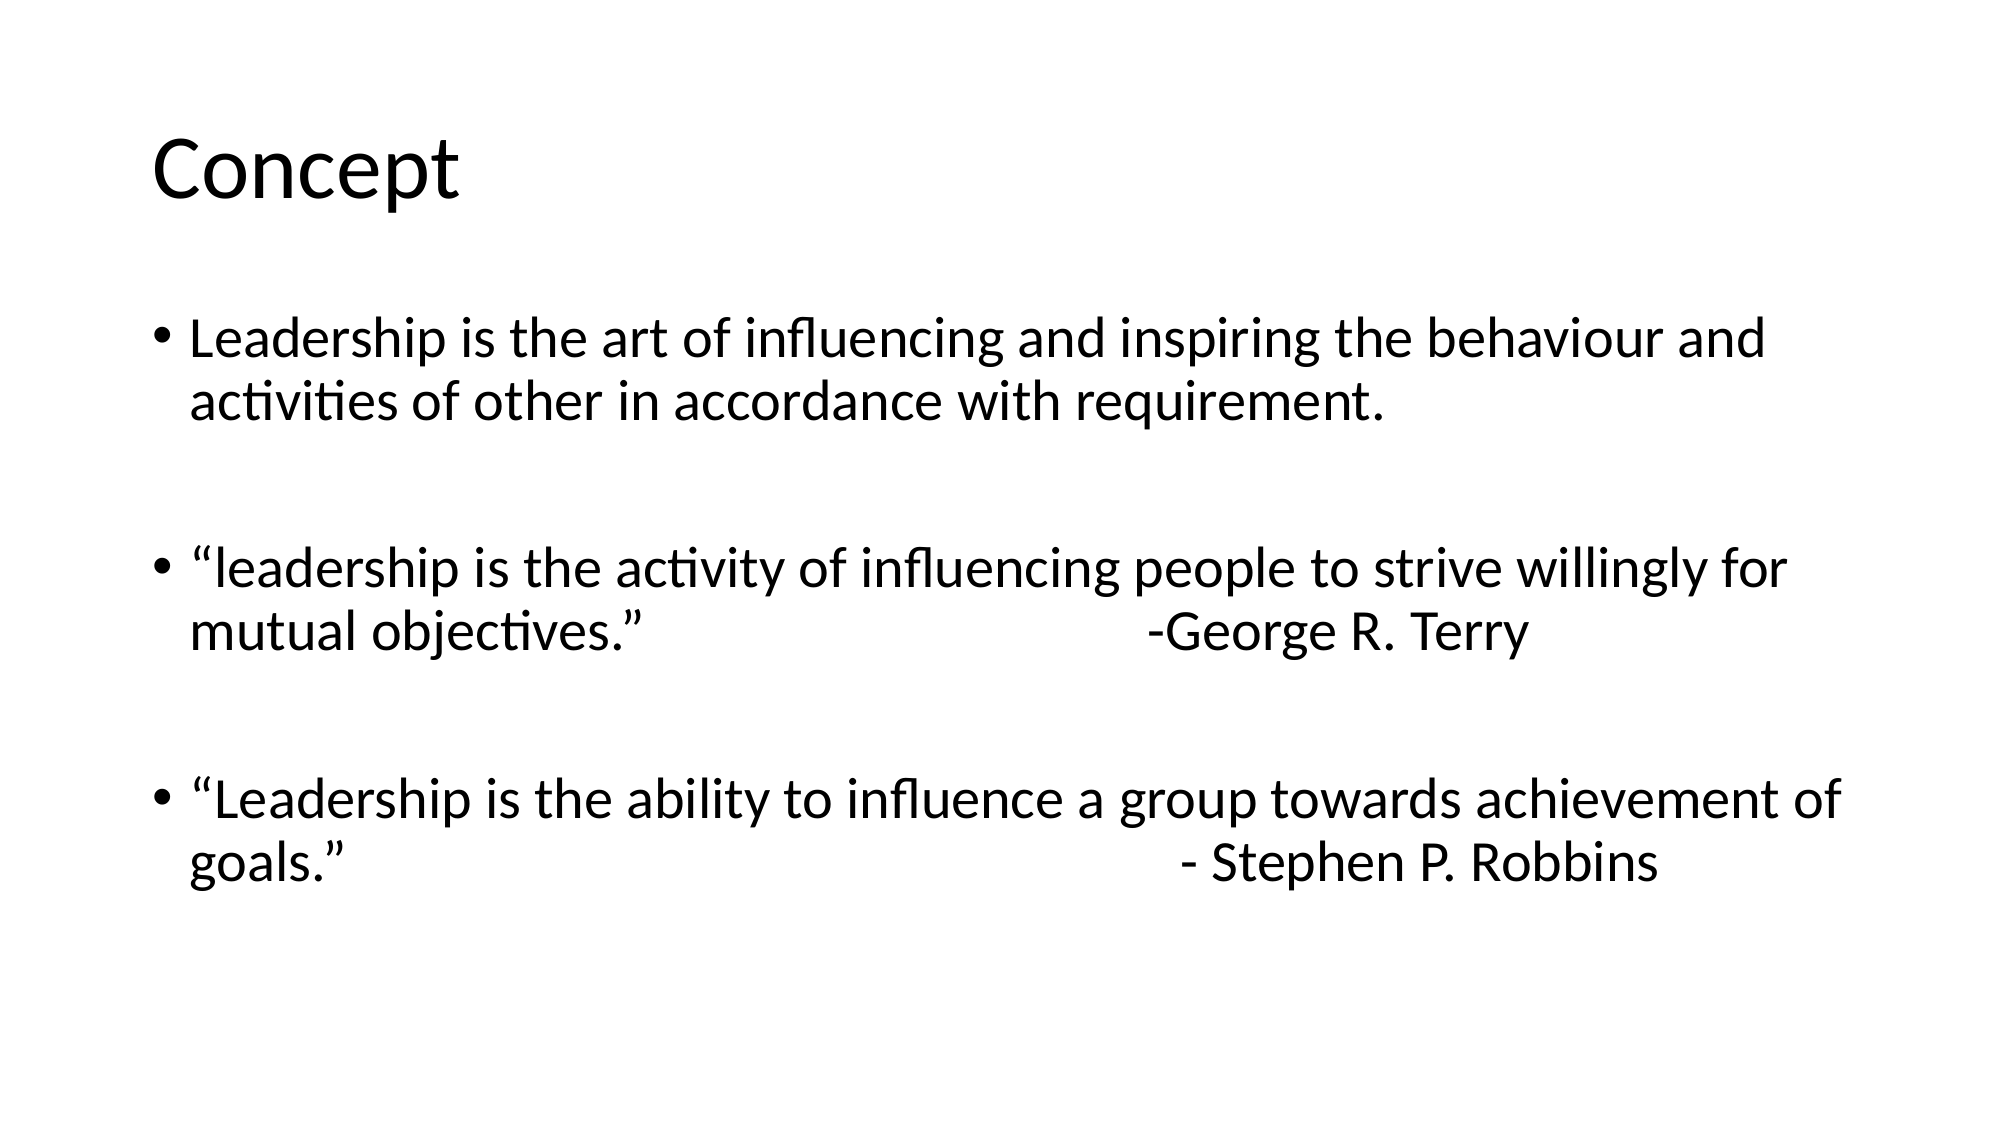

# Concept
Leadership is the art of influencing and inspiring the behaviour and activities of other in accordance with requirement.

“leadership is the activity of influencing people to strive willingly for mutual objectives.”                                      -George R. Terry

“Leadership is the ability to influence a group towards achievement of goals.”                                                               - Stephen P. Robbins